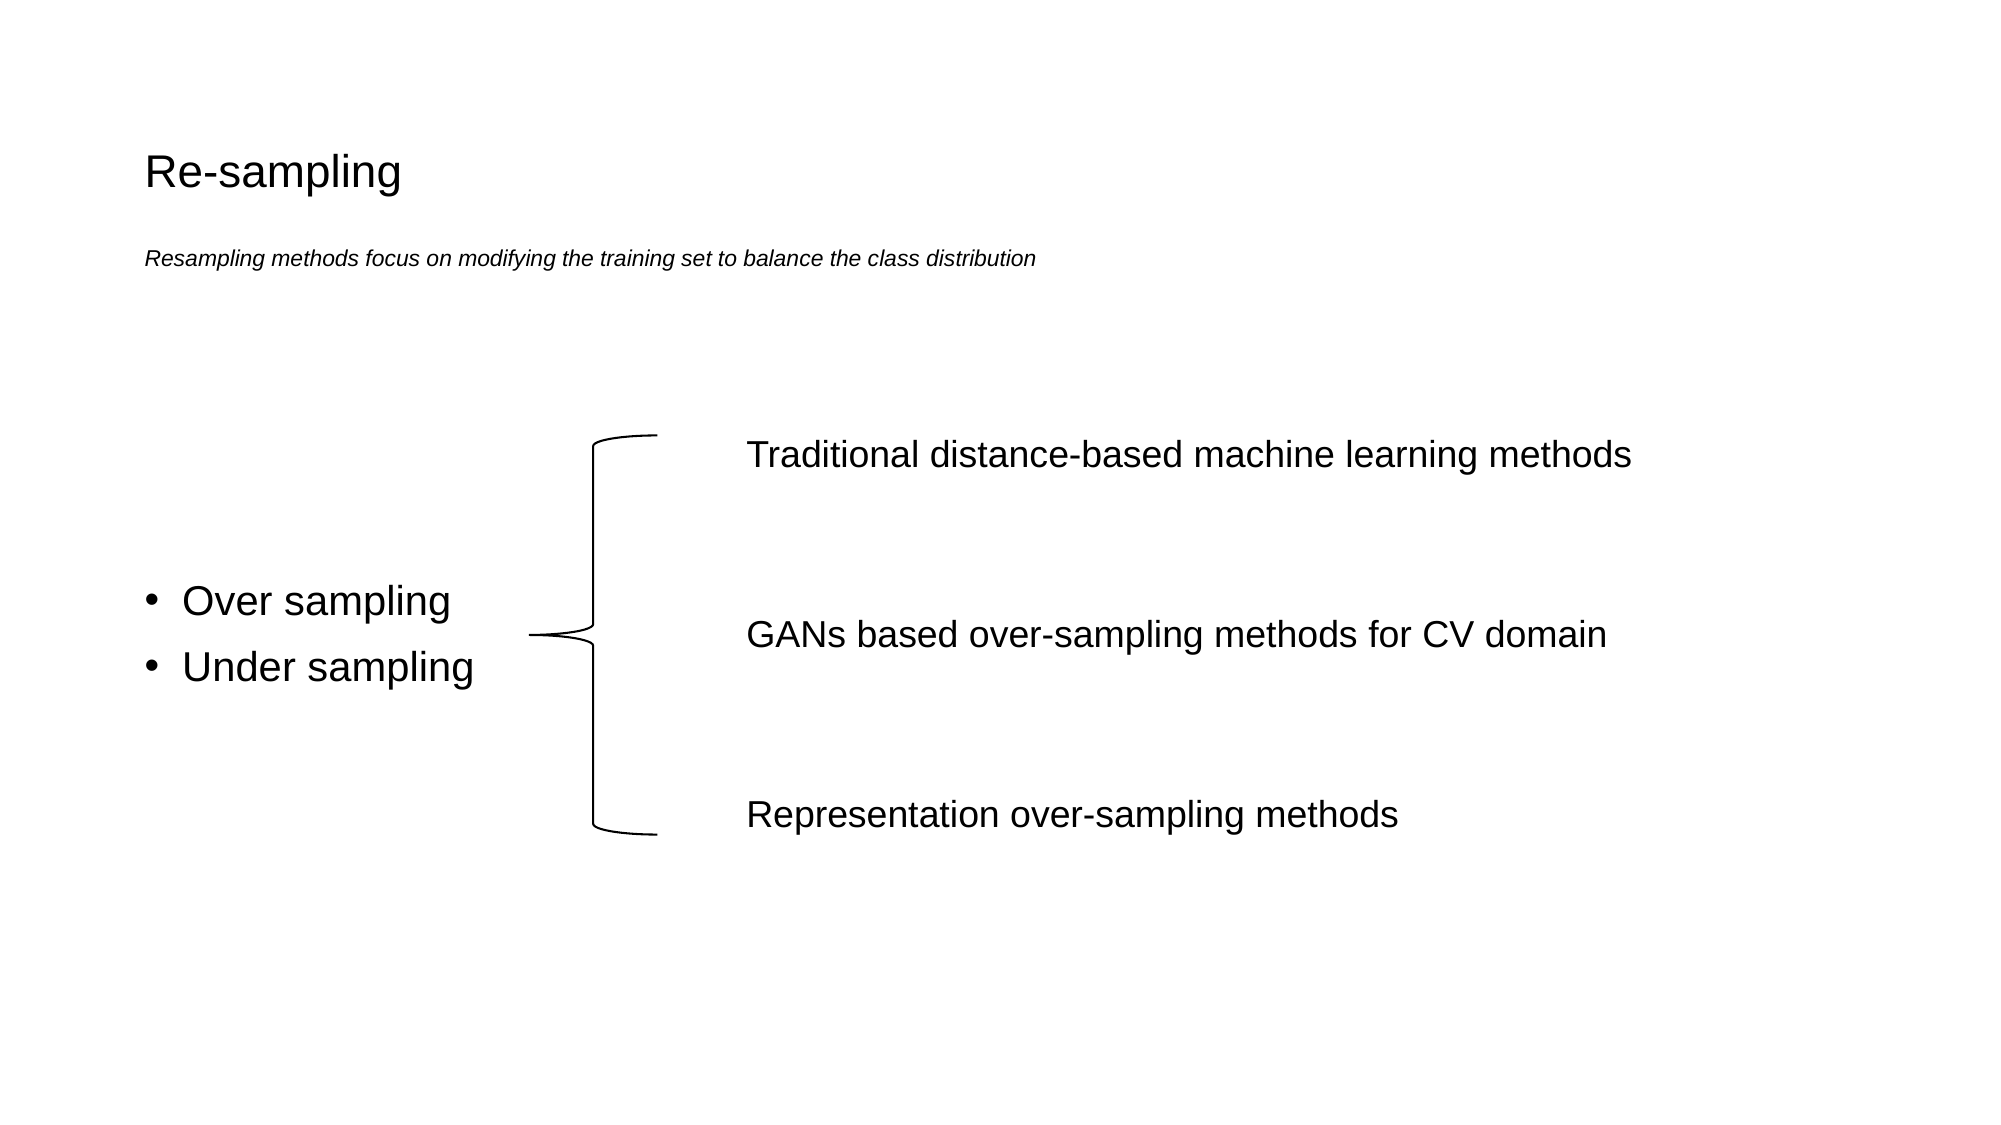

# Re-sampling Resampling methods focus on modifying the training set to balance the class distribution
Traditional distance-based machine learning methods

GANs based over-sampling methods for CV domain

Representation over-sampling methods

Over sampling
Under sampling